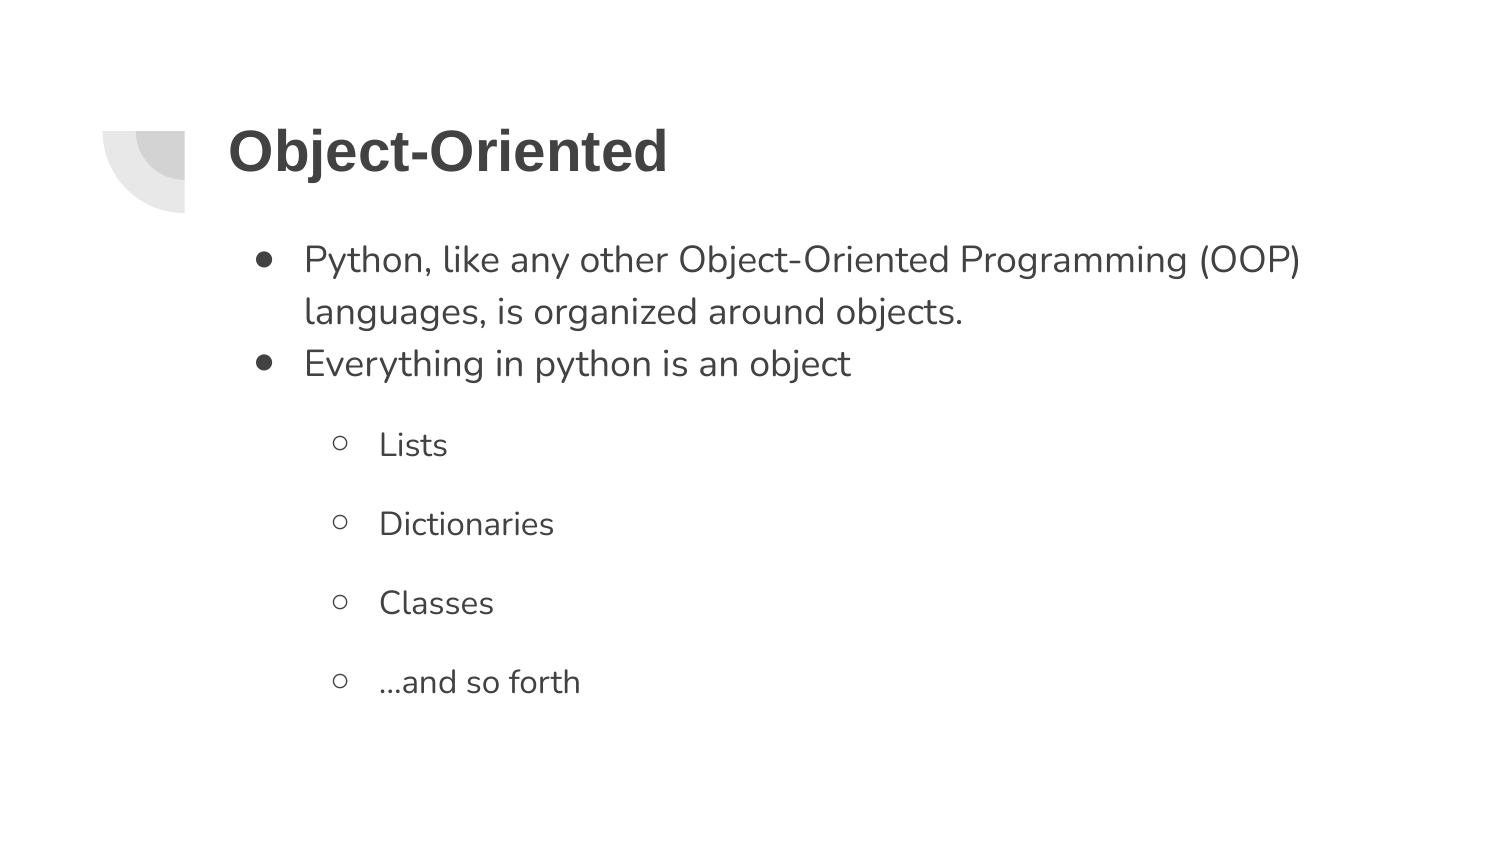

# Object-Oriented
Python, like any other Object-Oriented Programming (OOP) languages, is organized around objects.
Everything in python is an object
Lists
Dictionaries
Classes
…and so forth